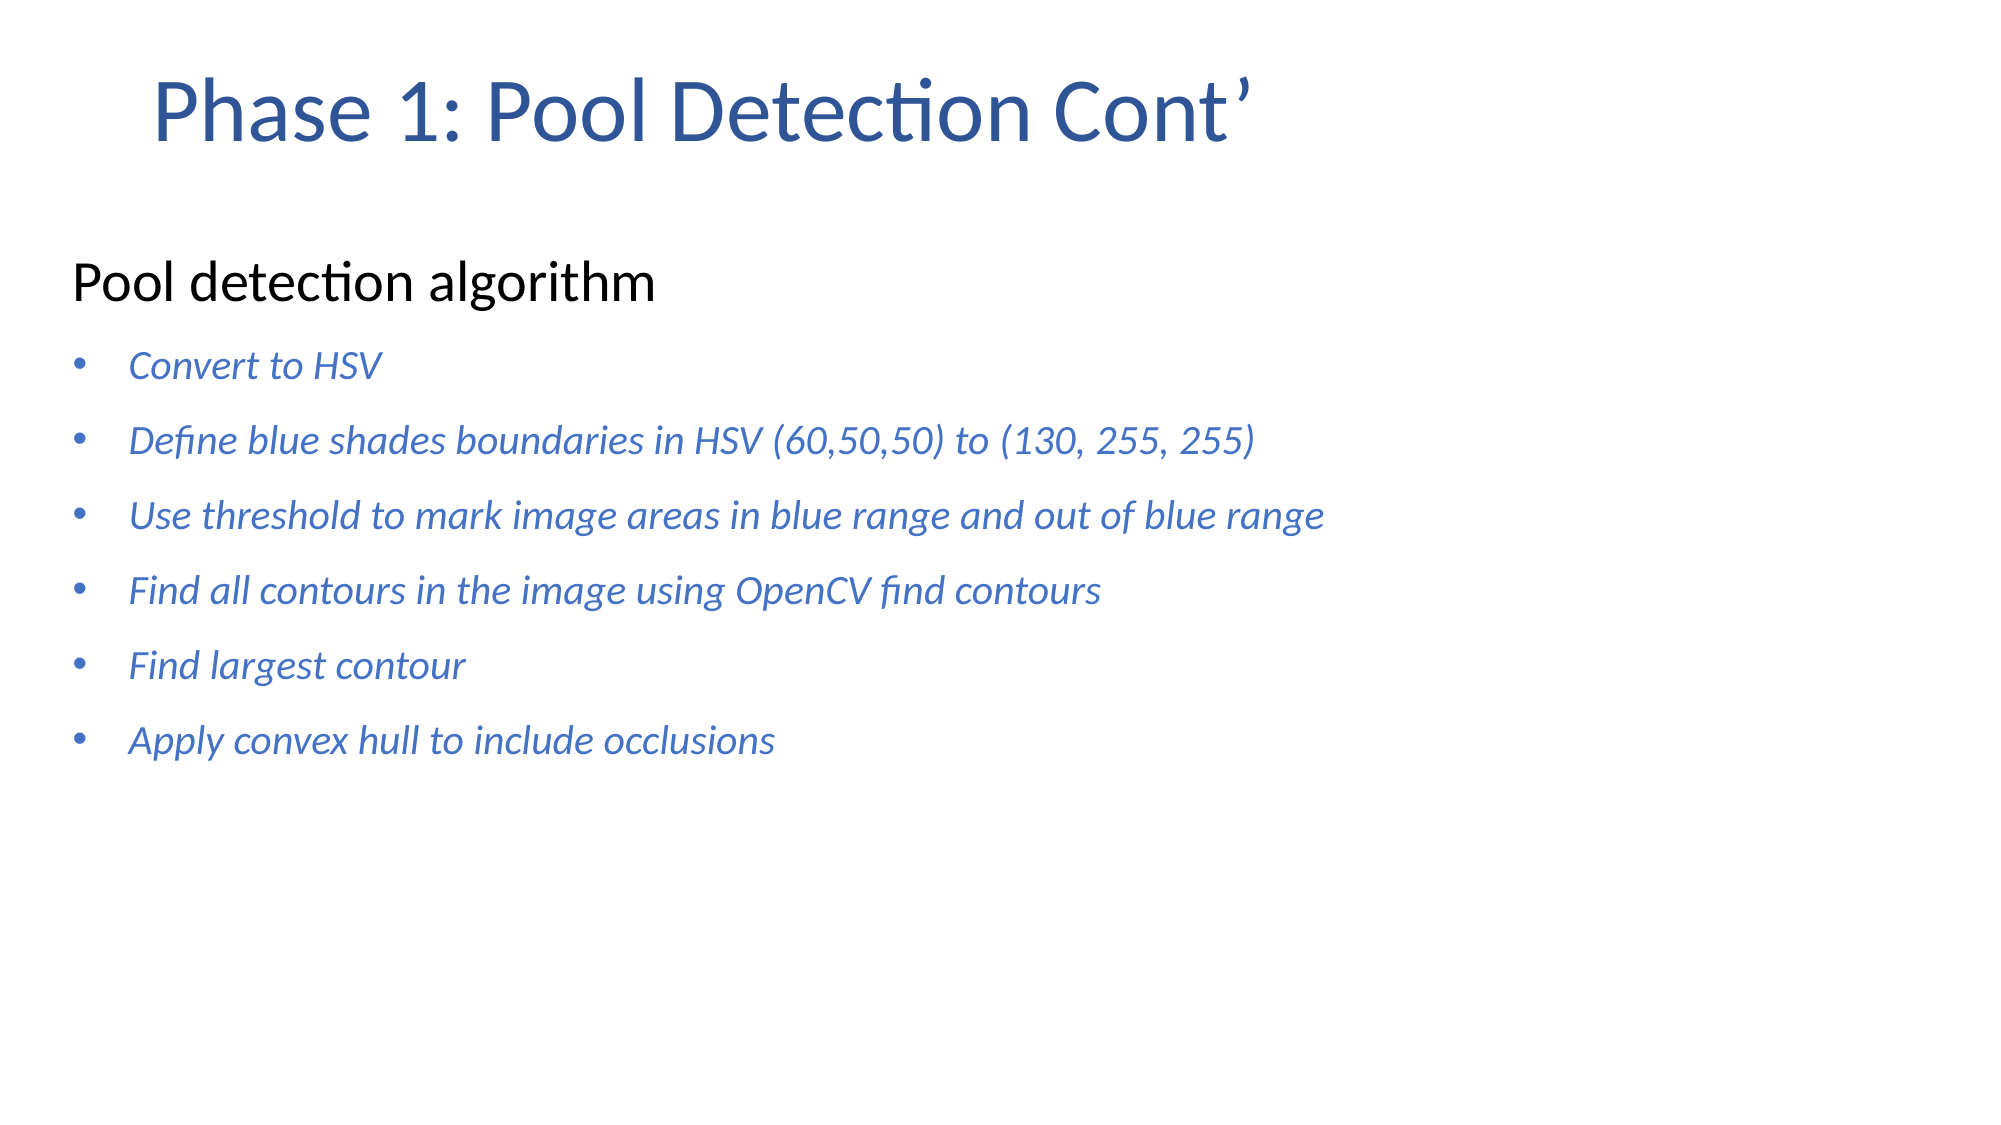

# Phase 1: Pool Detection Cont’
Pool detection algorithm
Convert to HSV
Define blue shades boundaries in HSV (60,50,50) to (130, 255, 255)
Use threshold to mark image areas in blue range and out of blue range
Find all contours in the image using OpenCV find contours
Find largest contour
Apply convex hull to include occlusions